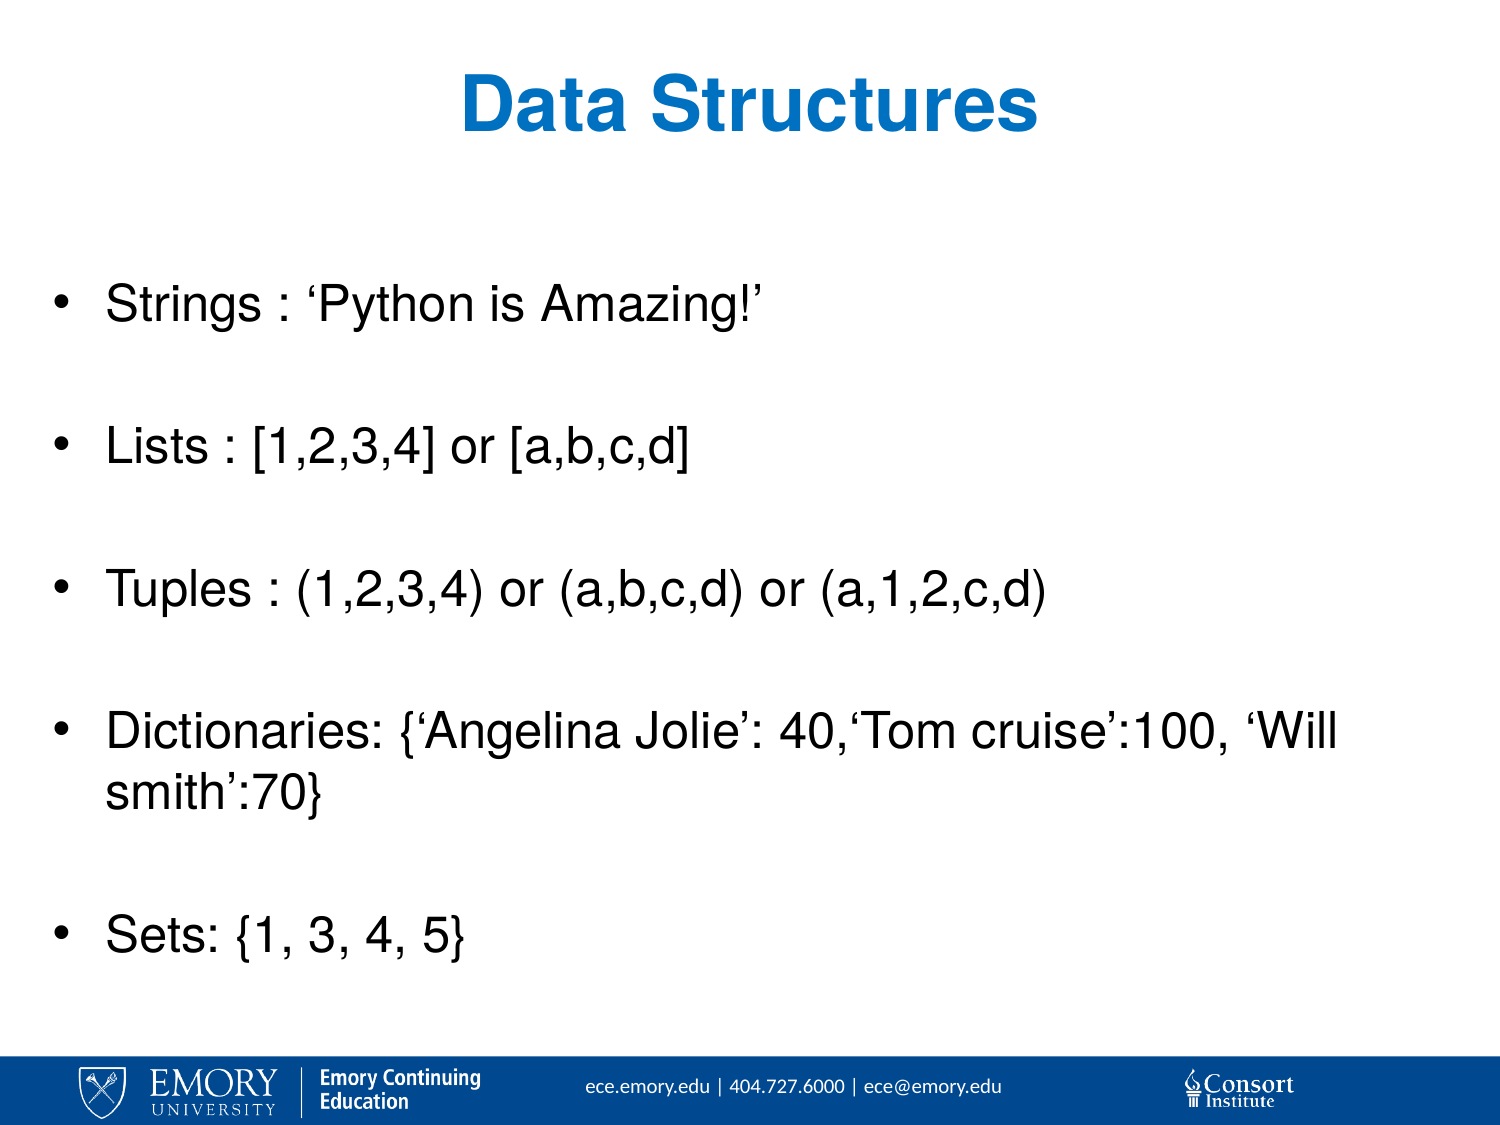

# Data Structures
Strings : ‘Python is Amazing!’

Lists : [1,2,3,4] or [a,b,c,d]

Tuples : (1,2,3,4) or (a,b,c,d) or (a,1,2,c,d)

Dictionaries: {‘Angelina Jolie’: 40,‘Tom cruise’:100, ‘Will smith’:70}

Sets: {1, 3, 4, 5}